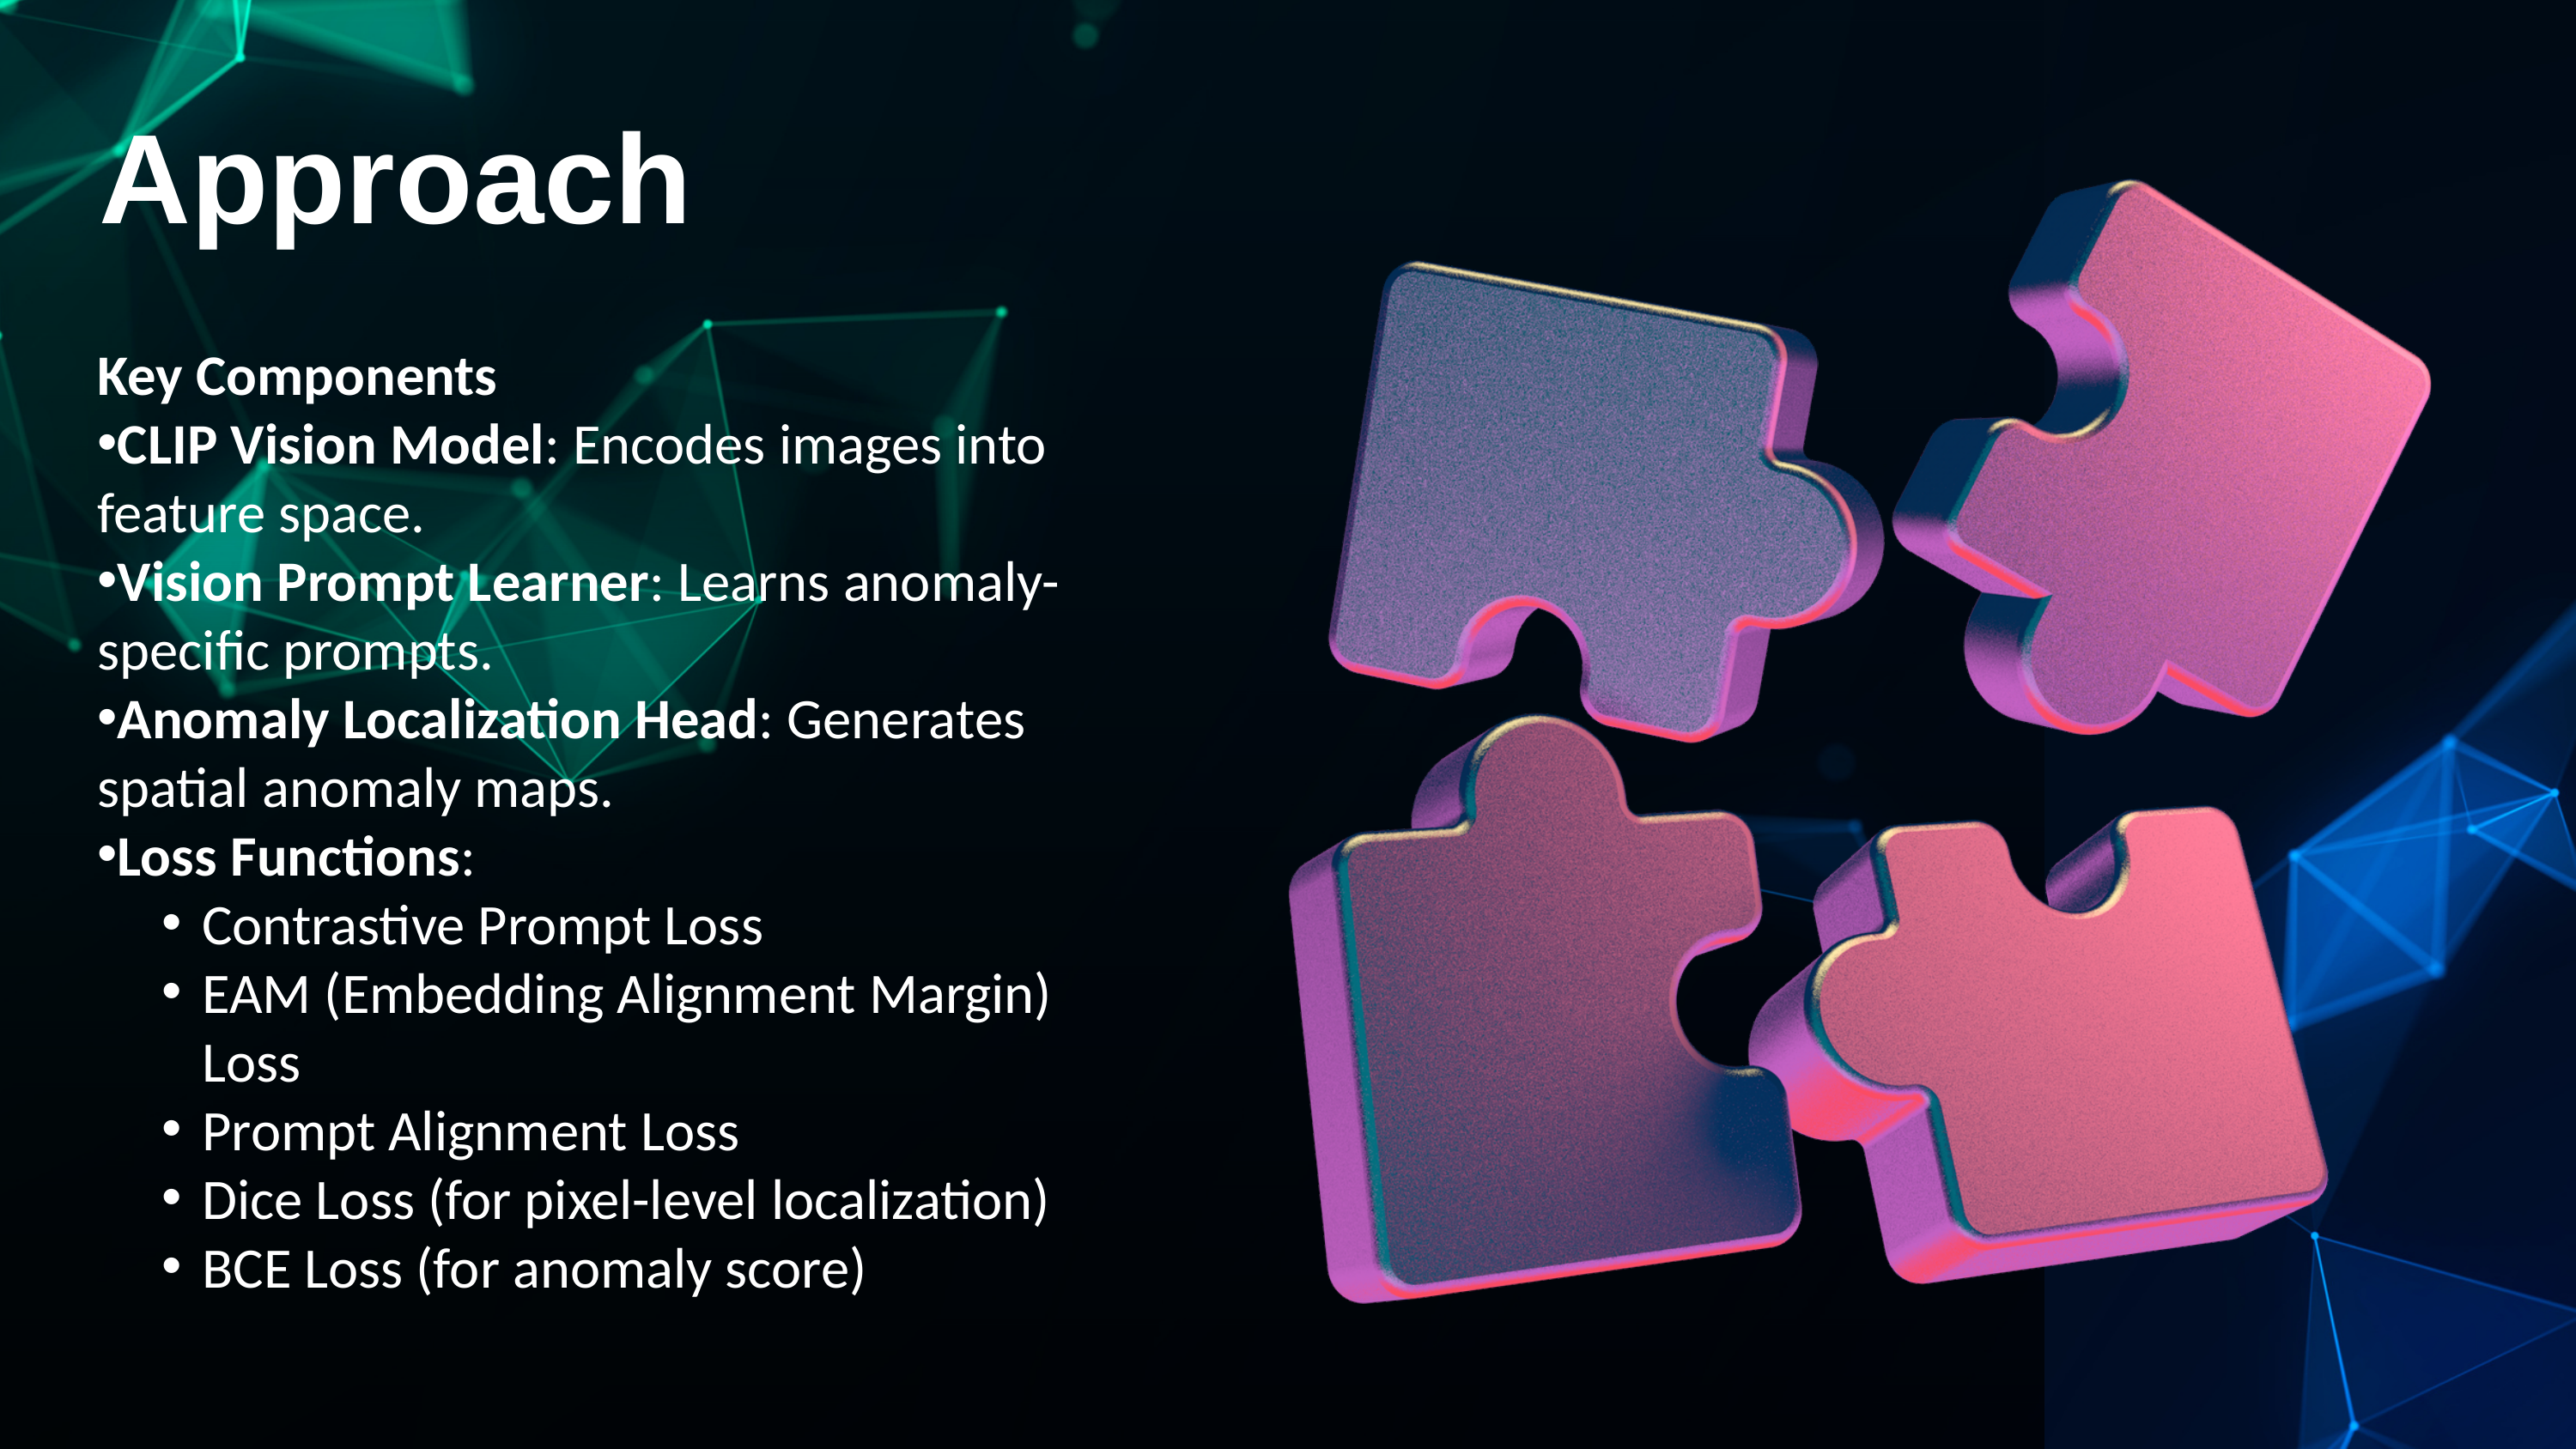

Approach

Key Components
CLIP Vision Model: Encodes images into feature space.
Vision Prompt Learner: Learns anomaly-specific prompts.
Anomaly Localization Head: Generates spatial anomaly maps.
Loss Functions:
Contrastive Prompt Loss
EAM (Embedding Alignment Margin) Loss
Prompt Alignment Loss
Dice Loss (for pixel-level localization)
BCE Loss (for anomaly score)